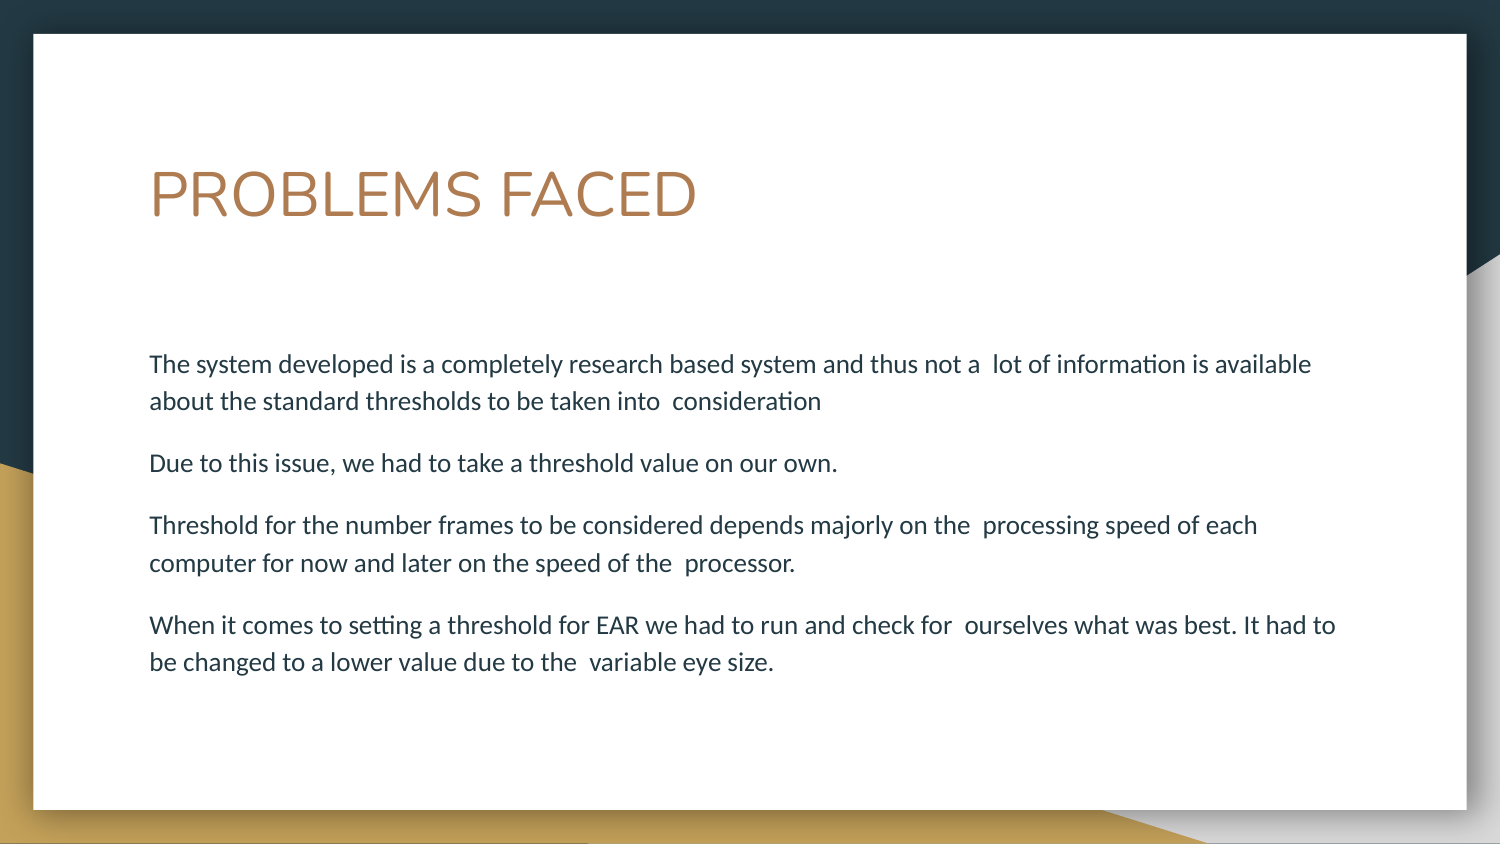

# PROBLEMS FACED
The system developed is a completely research based system and thus not a  lot of information is available about the standard thresholds to be taken into  consideration
Due to this issue, we had to take a threshold value on our own.
Threshold for the number frames to be considered depends majorly on the  processing speed of each computer for now and later on the speed of the  processor.
When it comes to setting a threshold for EAR we had to run and check for  ourselves what was best. It had to be changed to a lower value due to the  variable eye size.